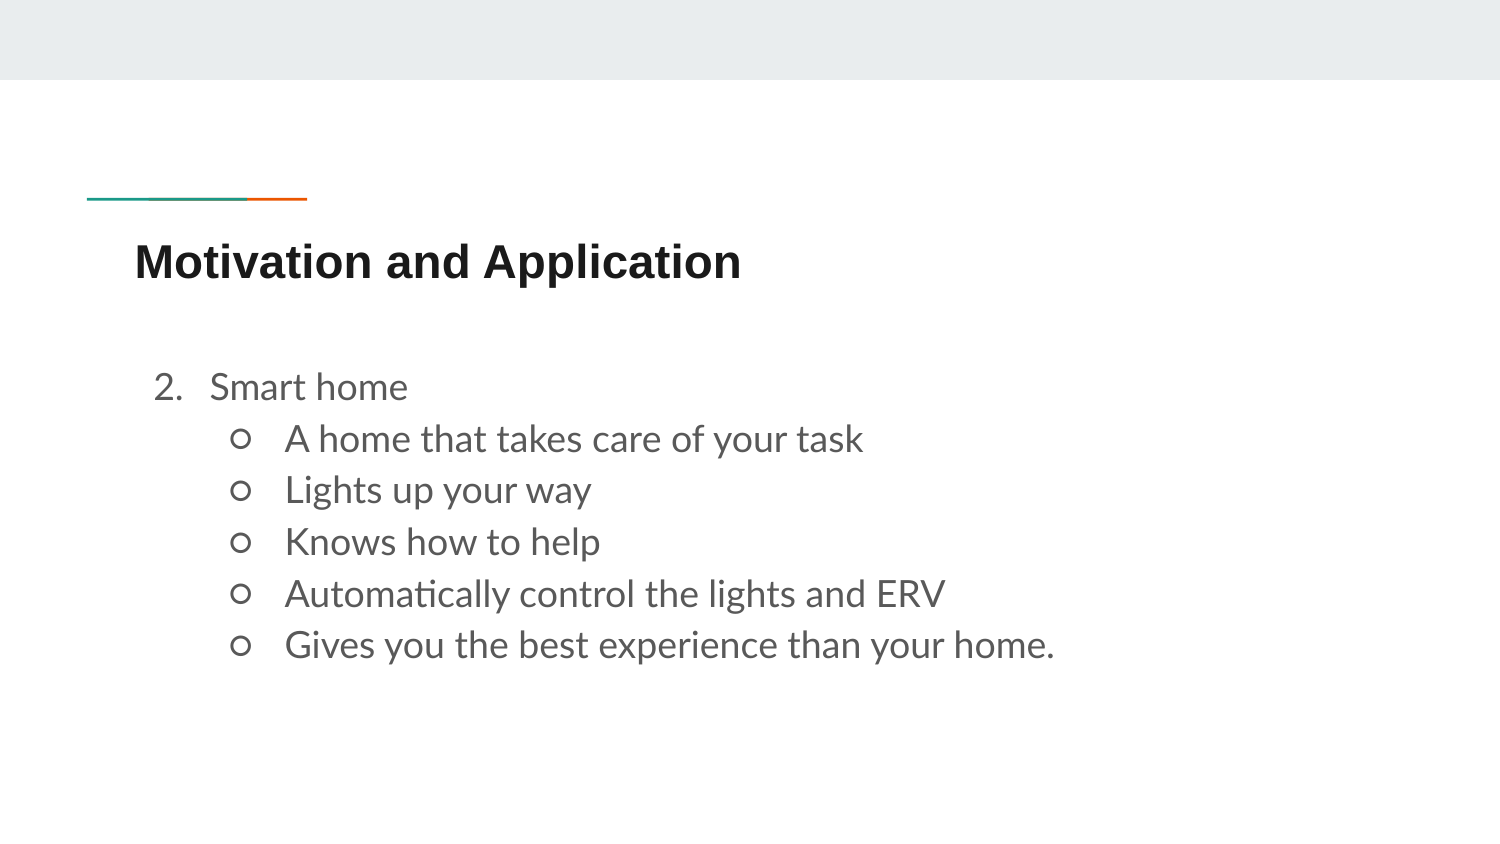

# Motivation and Application

Smart home
A home that takes care of your task
Lights up your way
Knows how to help
Automatically control the lights and ERV
Gives you the best experience than your home.